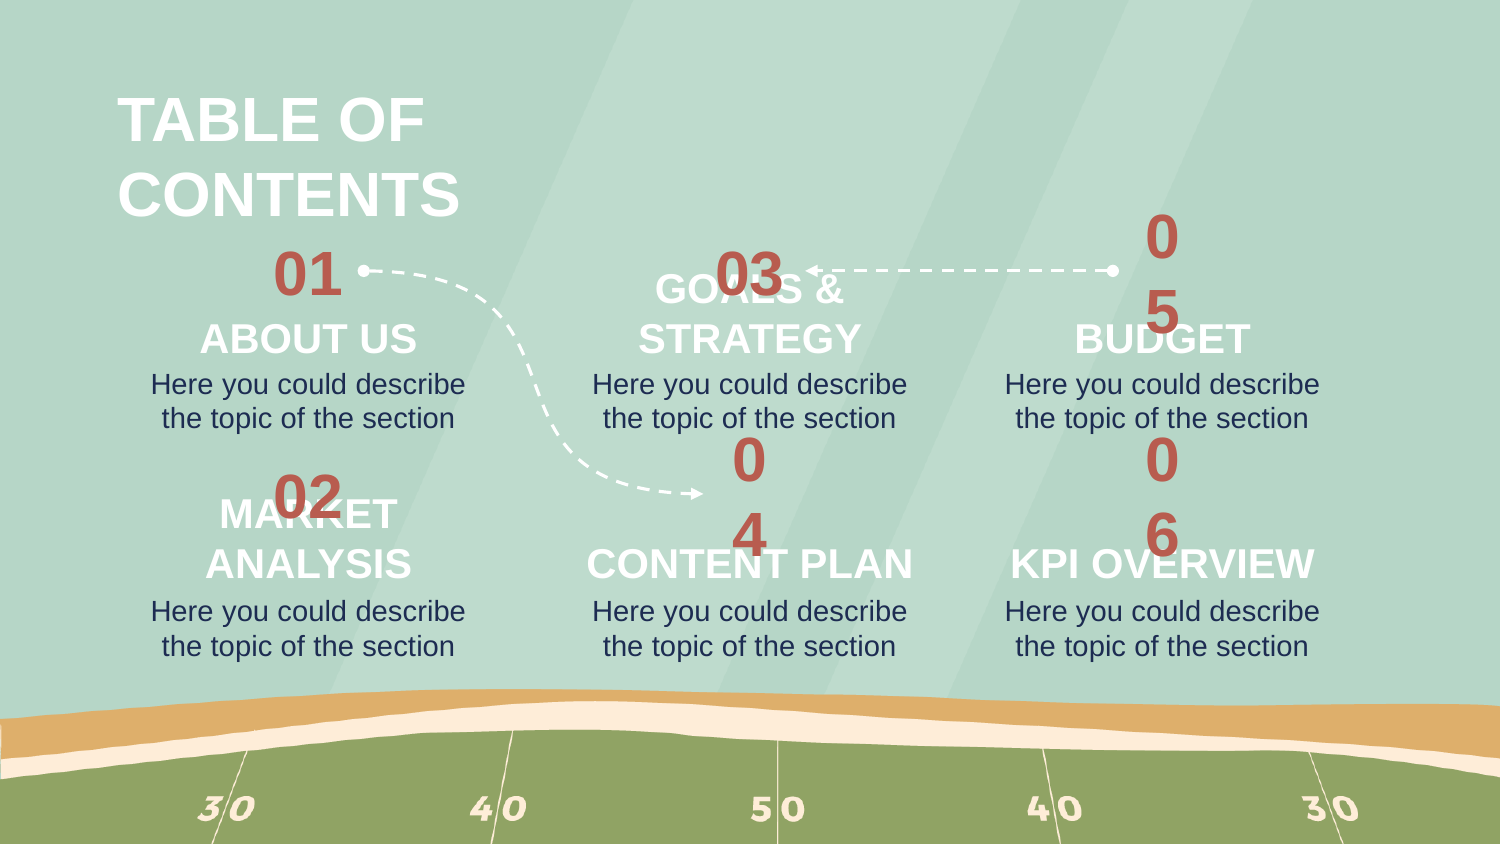

TABLE OF CONTENTS
01
03
05
ABOUT US
GOALS & STRATEGY
BUDGET
Here you could describe the topic of the section
Here you could describe the topic of the section
Here you could describe the topic of the section
02
04
06
# MARKET ANALYSIS
CONTENT PLAN
KPI OVERVIEW
Here you could describe the topic of the section
Here you could describe the topic of the section
Here you could describe the topic of the section